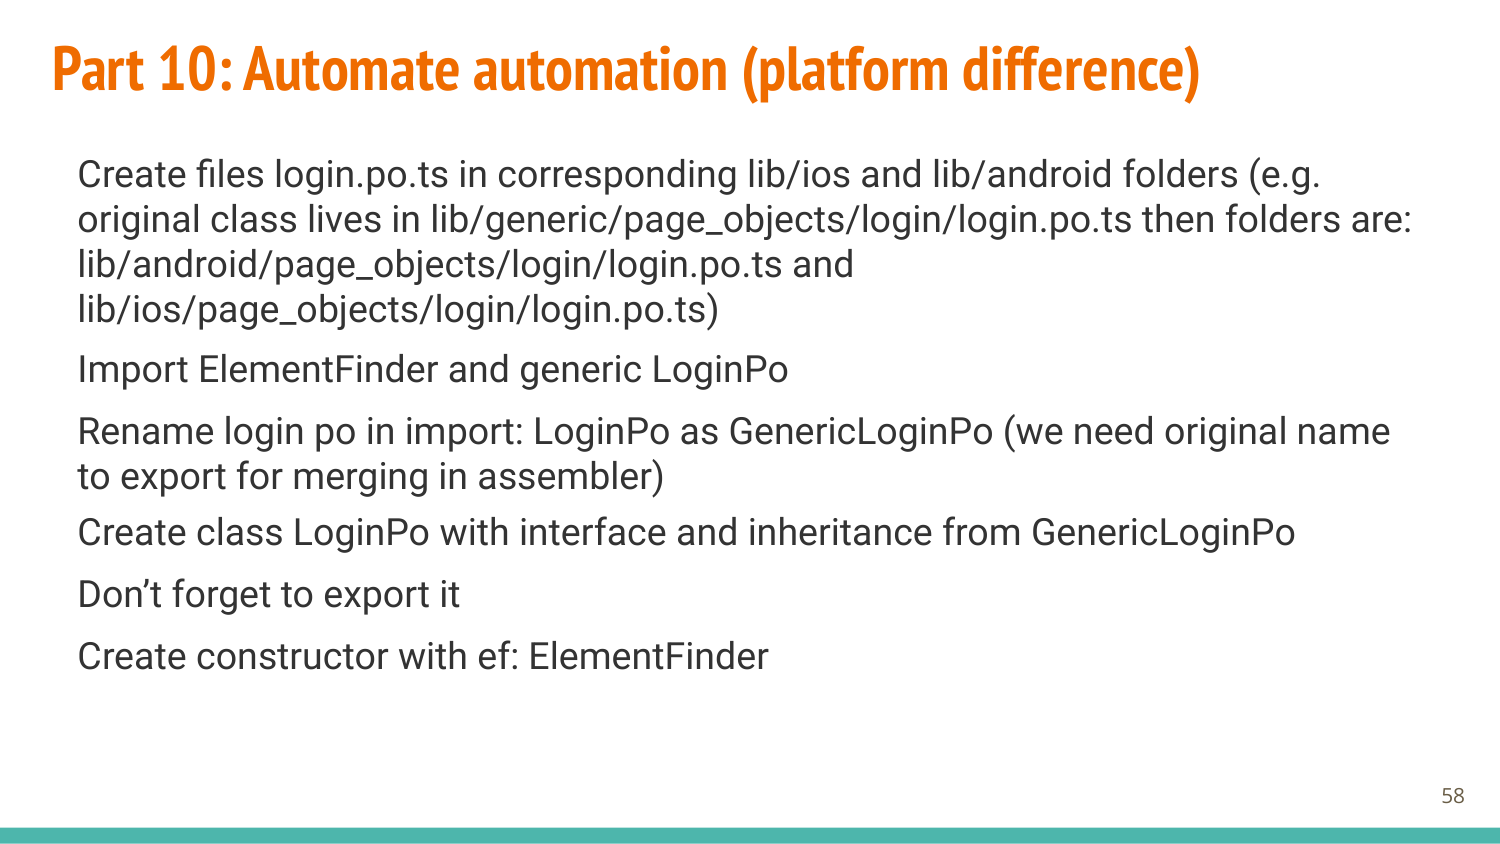

# Part 10: Automate automation (platform difference)
Create files login.po.ts in corresponding lib/ios and lib/android folders (e.g. original class lives in lib/generic/page_objects/login/login.po.ts then folders are: lib/android/page_objects/login/login.po.ts and lib/ios/page_objects/login/login.po.ts)
Import ElementFinder and generic LoginPo
Rename login po in import: LoginPo as GenericLoginPo (we need original name to export for merging in assembler)
Create class LoginPo with interface and inheritance from GenericLoginPo
Don’t forget to export it
Create constructor with ef: ElementFinder
58